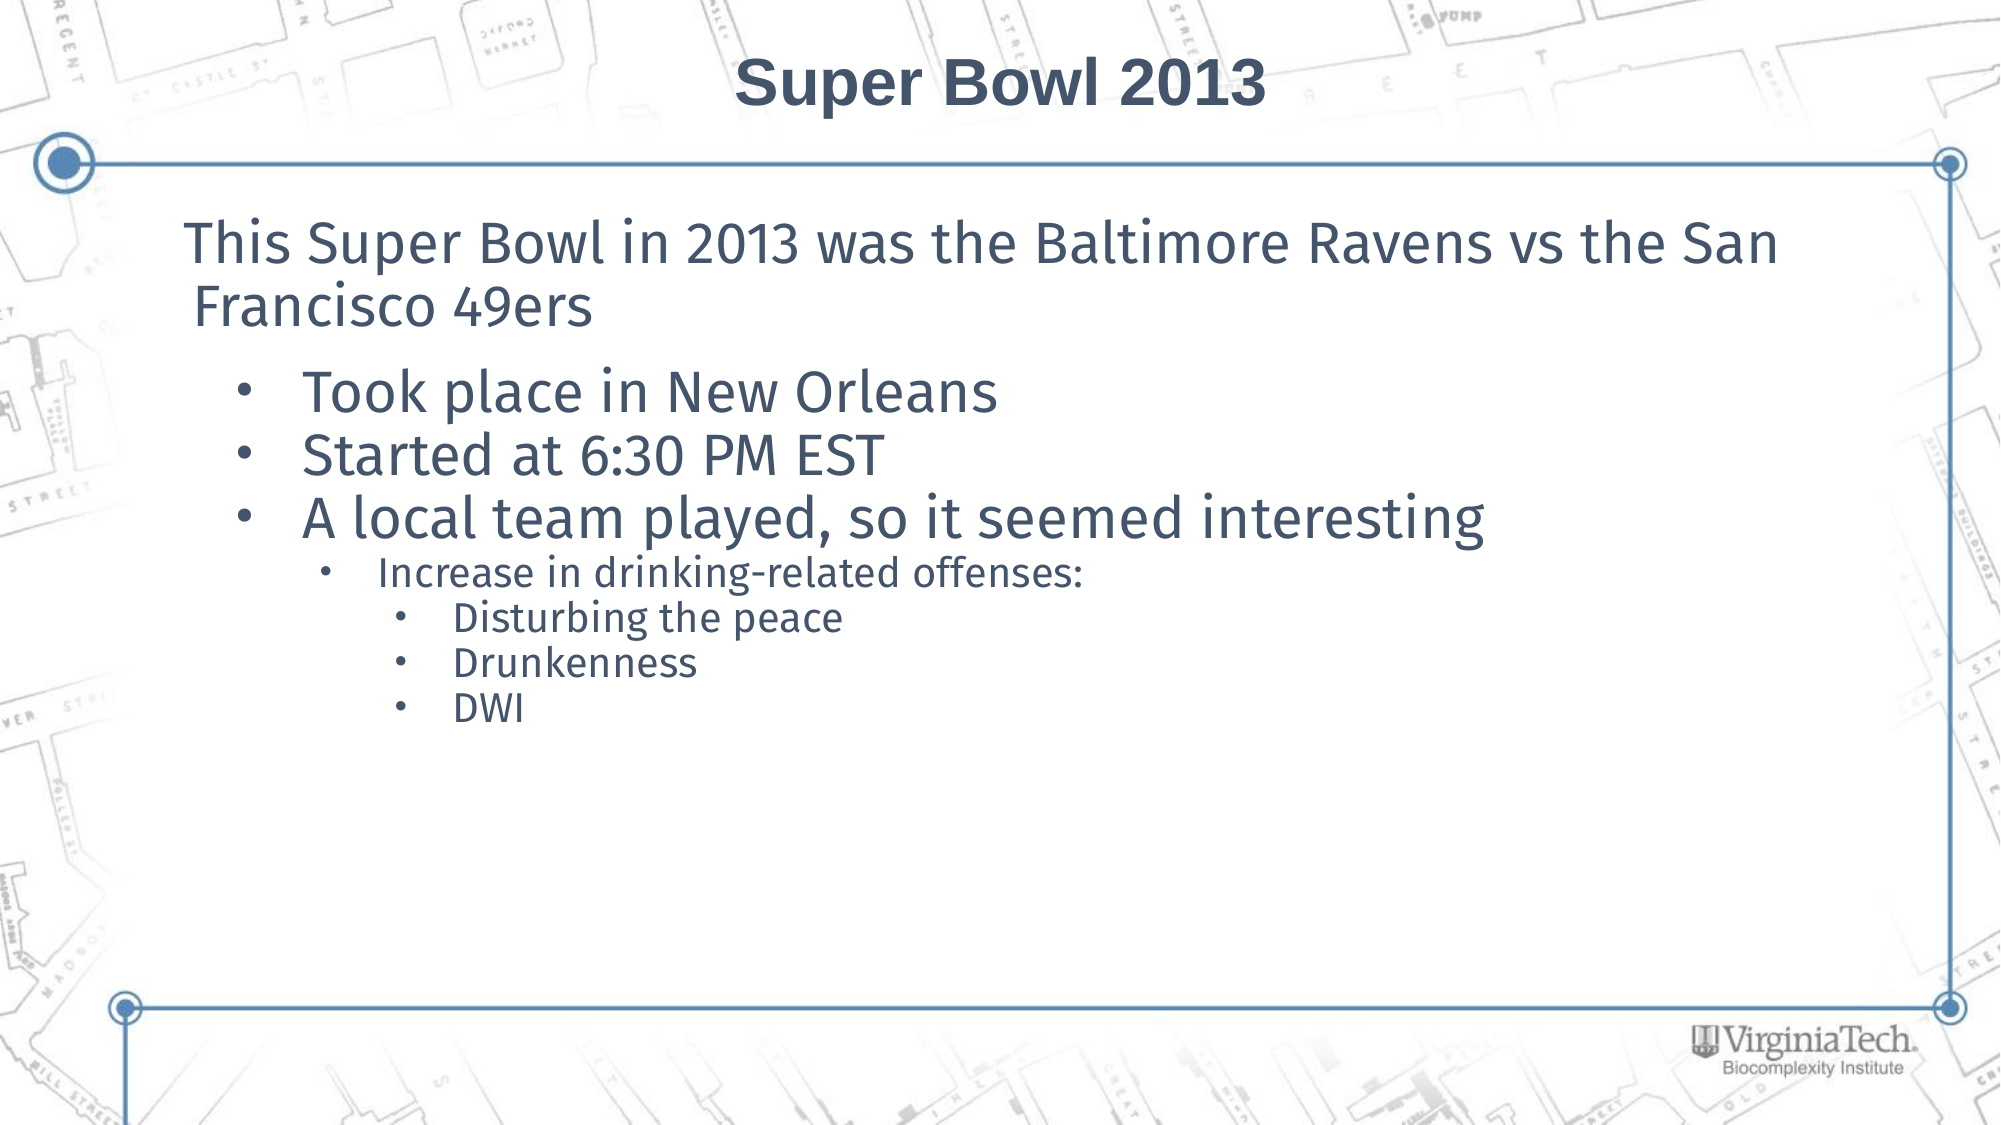

# Super Bowl 2013
This Super Bowl in 2013 was the Baltimore Ravens vs the San Francisco 49ers
Took place in New Orleans
Started at 6:30 PM EST
A local team played, so it seemed interesting
Increase in drinking-related offenses:
Disturbing the peace
Drunkenness
DWI